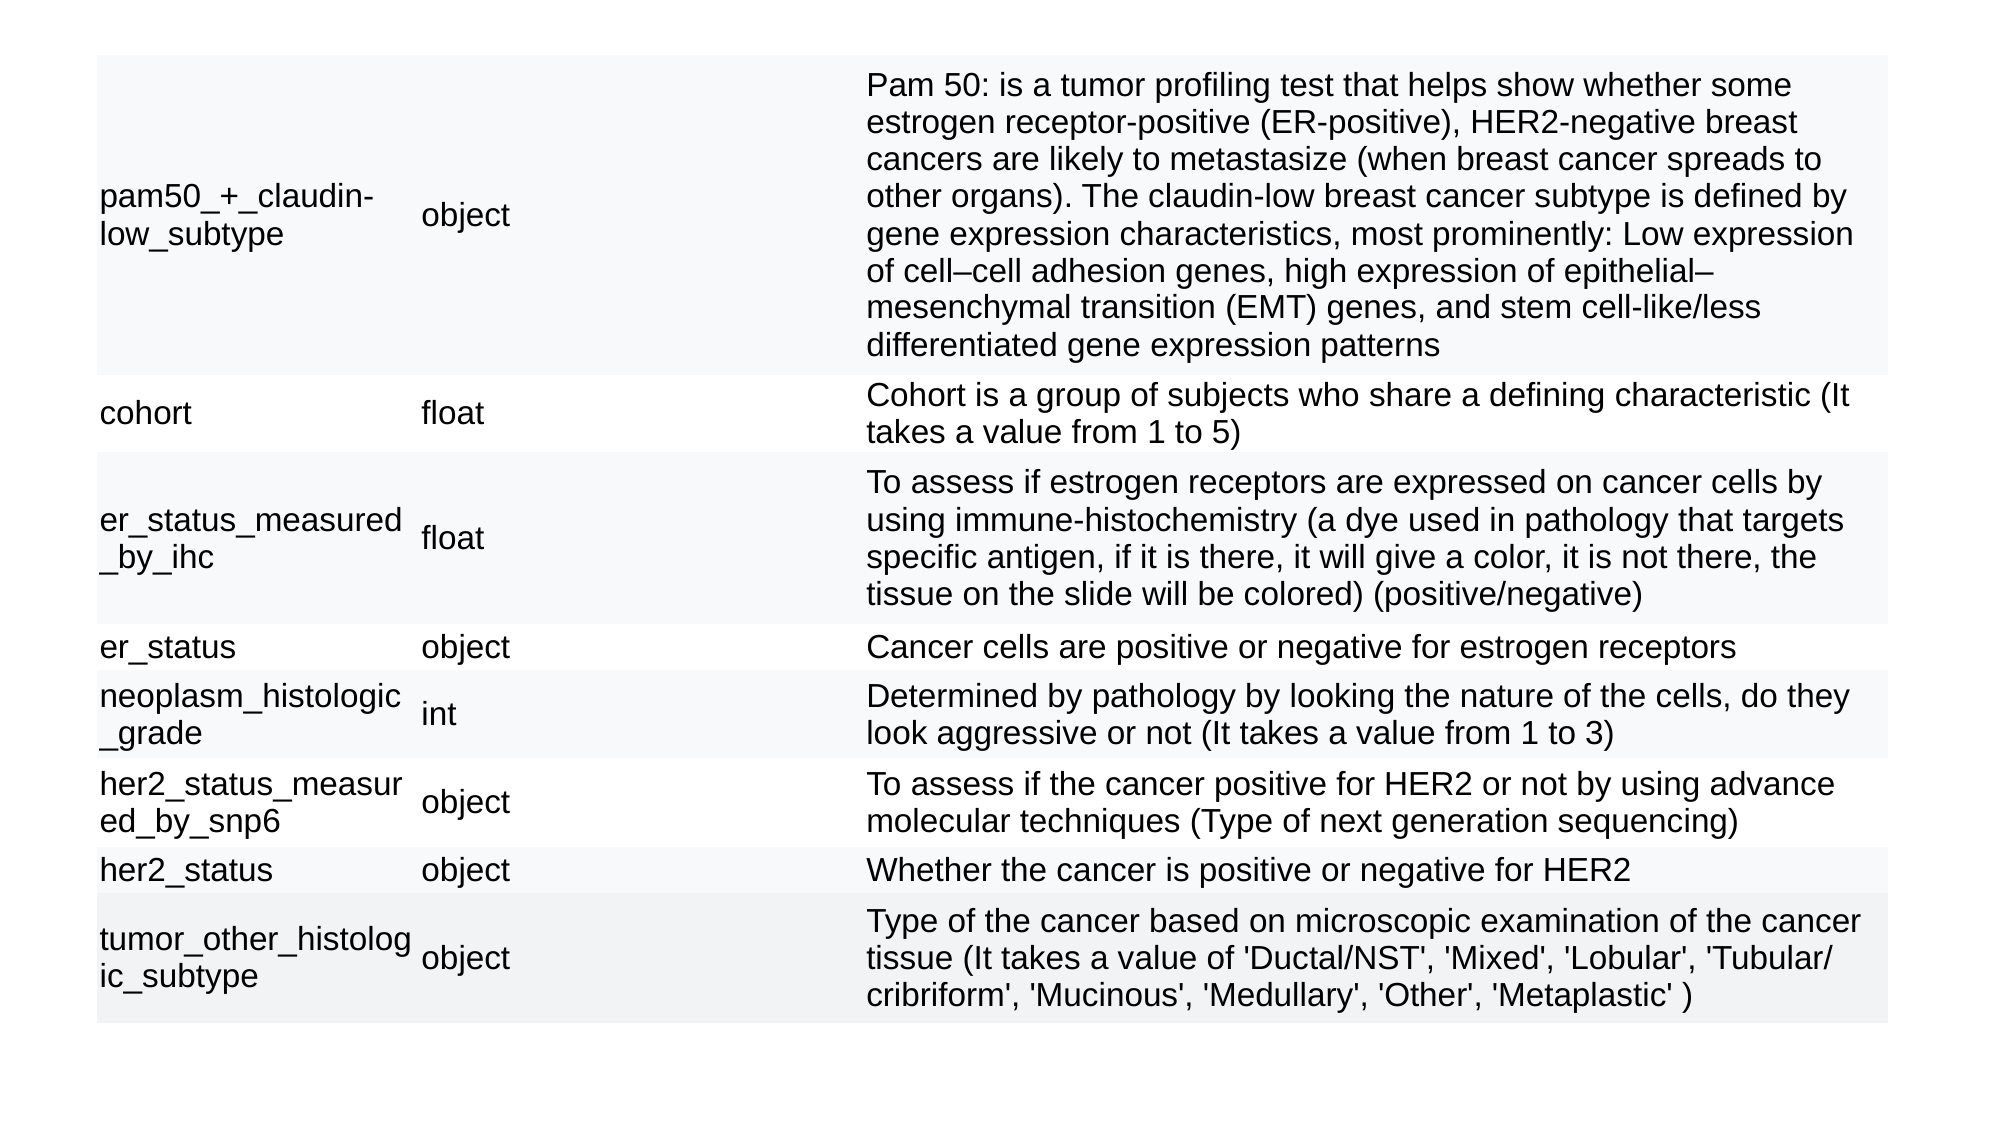

| pam50\_+\_claudin-low\_subtype | object | Pam 50: is a tumor profiling test that helps show whether some estrogen receptor-positive (ER-positive), HER2-negative breast cancers are likely to metastasize (when breast cancer spreads to other organs). The claudin-low breast cancer subtype is defined by gene expression characteristics, most prominently: Low expression of cell–cell adhesion genes, high expression of epithelial–mesenchymal transition (EMT) genes, and stem cell-like/less differentiated gene expression patterns |
| --- | --- | --- |
| cohort | float | Cohort is a group of subjects who share a defining characteristic (It takes a value from 1 to 5) |
| er\_status\_measured\_by\_ihc | float | To assess if estrogen receptors are expressed on cancer cells by using immune-histochemistry (a dye used in pathology that targets specific antigen, if it is there, it will give a color, it is not there, the tissue on the slide will be colored) (positive/negative) |
| er\_status | object | Cancer cells are positive or negative for estrogen receptors |
| neoplasm\_histologic\_grade | int | Determined by pathology by looking the nature of the cells, do they look aggressive or not (It takes a value from 1 to 3) |
| her2\_status\_measured\_by\_snp6 | object | To assess if the cancer positive for HER2 or not by using advance molecular techniques (Type of next generation sequencing) |
| her2\_status | object | Whether the cancer is positive or negative for HER2 |
| tumor\_other\_histologic\_subtype | object | Type of the cancer based on microscopic examination of the cancer tissue (It takes a value of 'Ductal/NST', 'Mixed', 'Lobular', 'Tubular/ cribriform', 'Mucinous', 'Medullary', 'Other', 'Metaplastic' ) |